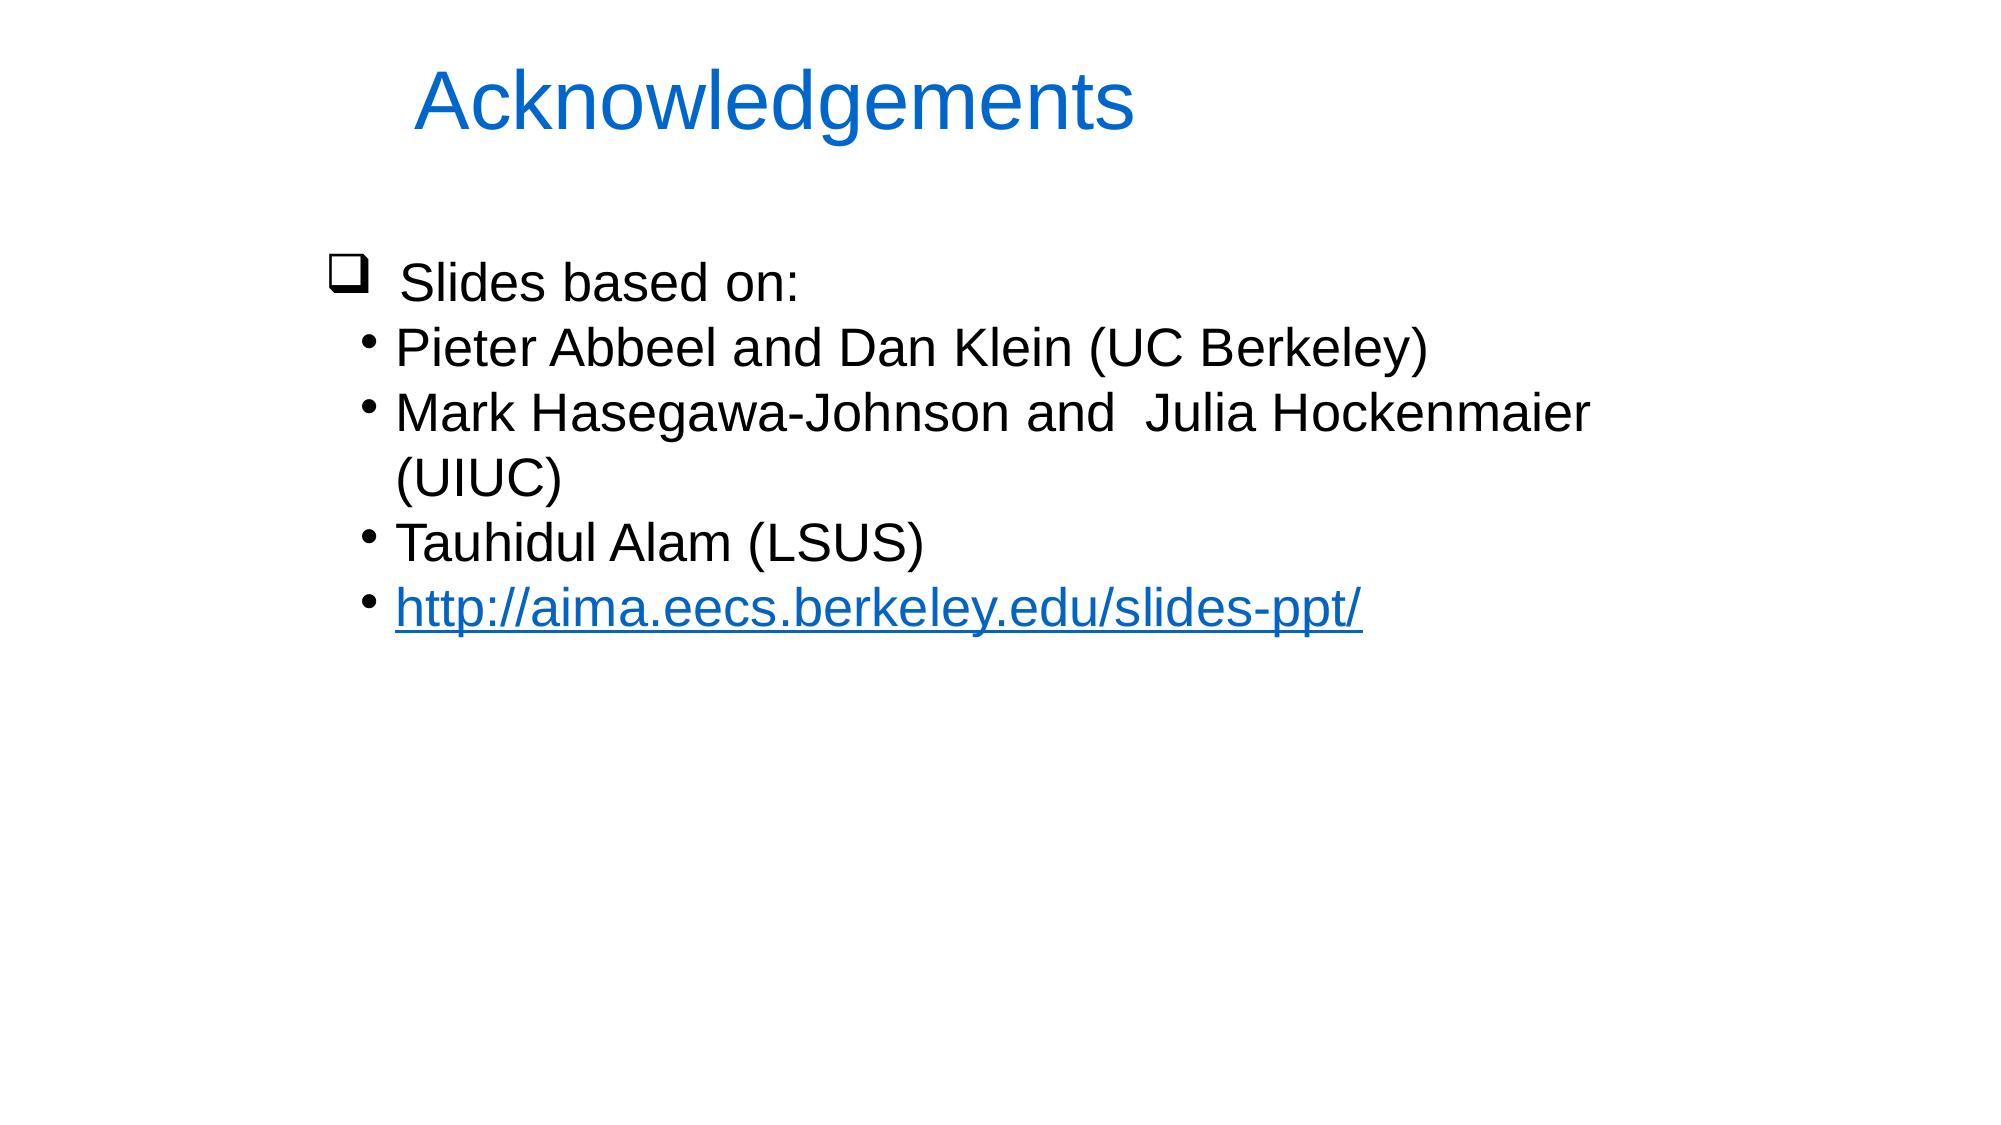

Acknowledgements
Slides based on:
Pieter Abbeel and Dan Klein (UC Berkeley)
Mark Hasegawa-Johnson and	Julia Hockenmaier (UIUC)
Tauhidul Alam (LSUS)
http://aima.eecs.berkeley.edu/slides-ppt/